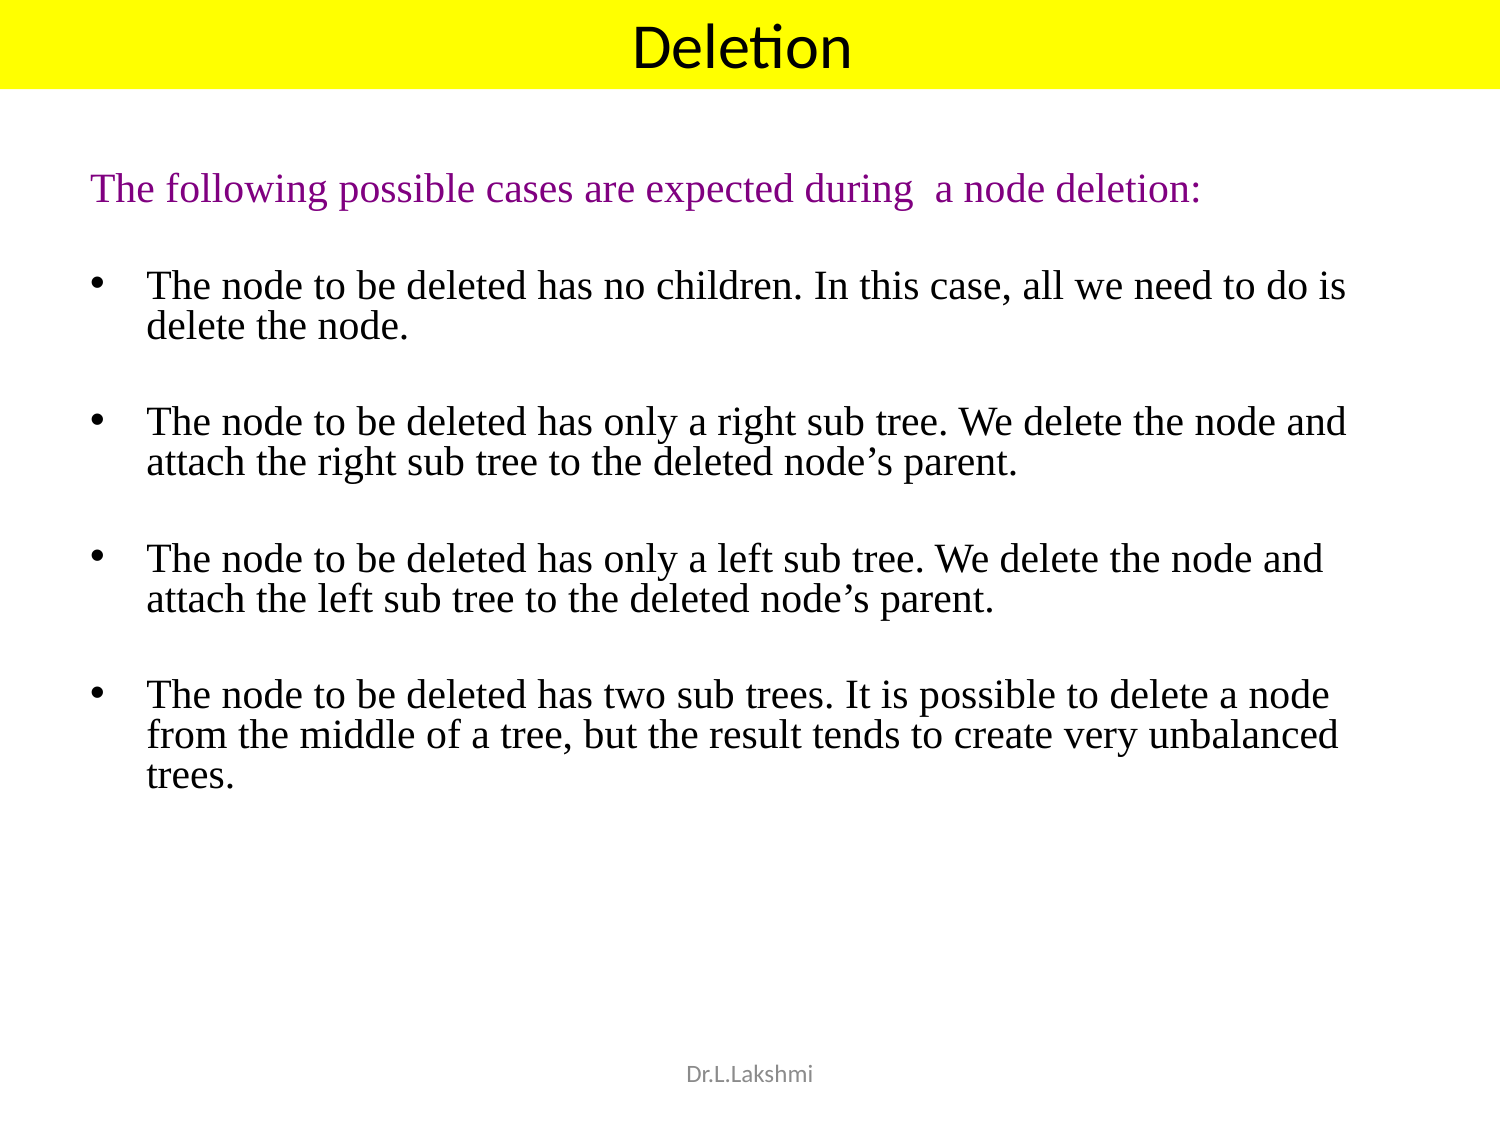

Deletion

The following possible cases are expected during  a node deletion:

The node to be deleted has no children. In this case, all we need to do is delete the node.

The node to be deleted has only a right sub tree. We delete the node and attach the right sub tree to the deleted node’s parent.

The node to be deleted has only a left sub tree. We delete the node and attach the left sub tree to the deleted node’s parent.

The node to be deleted has two sub trees. It is possible to delete a node from the middle of a tree, but the result tends to create very unbalanced trees.

Dr.L.Lakshmi